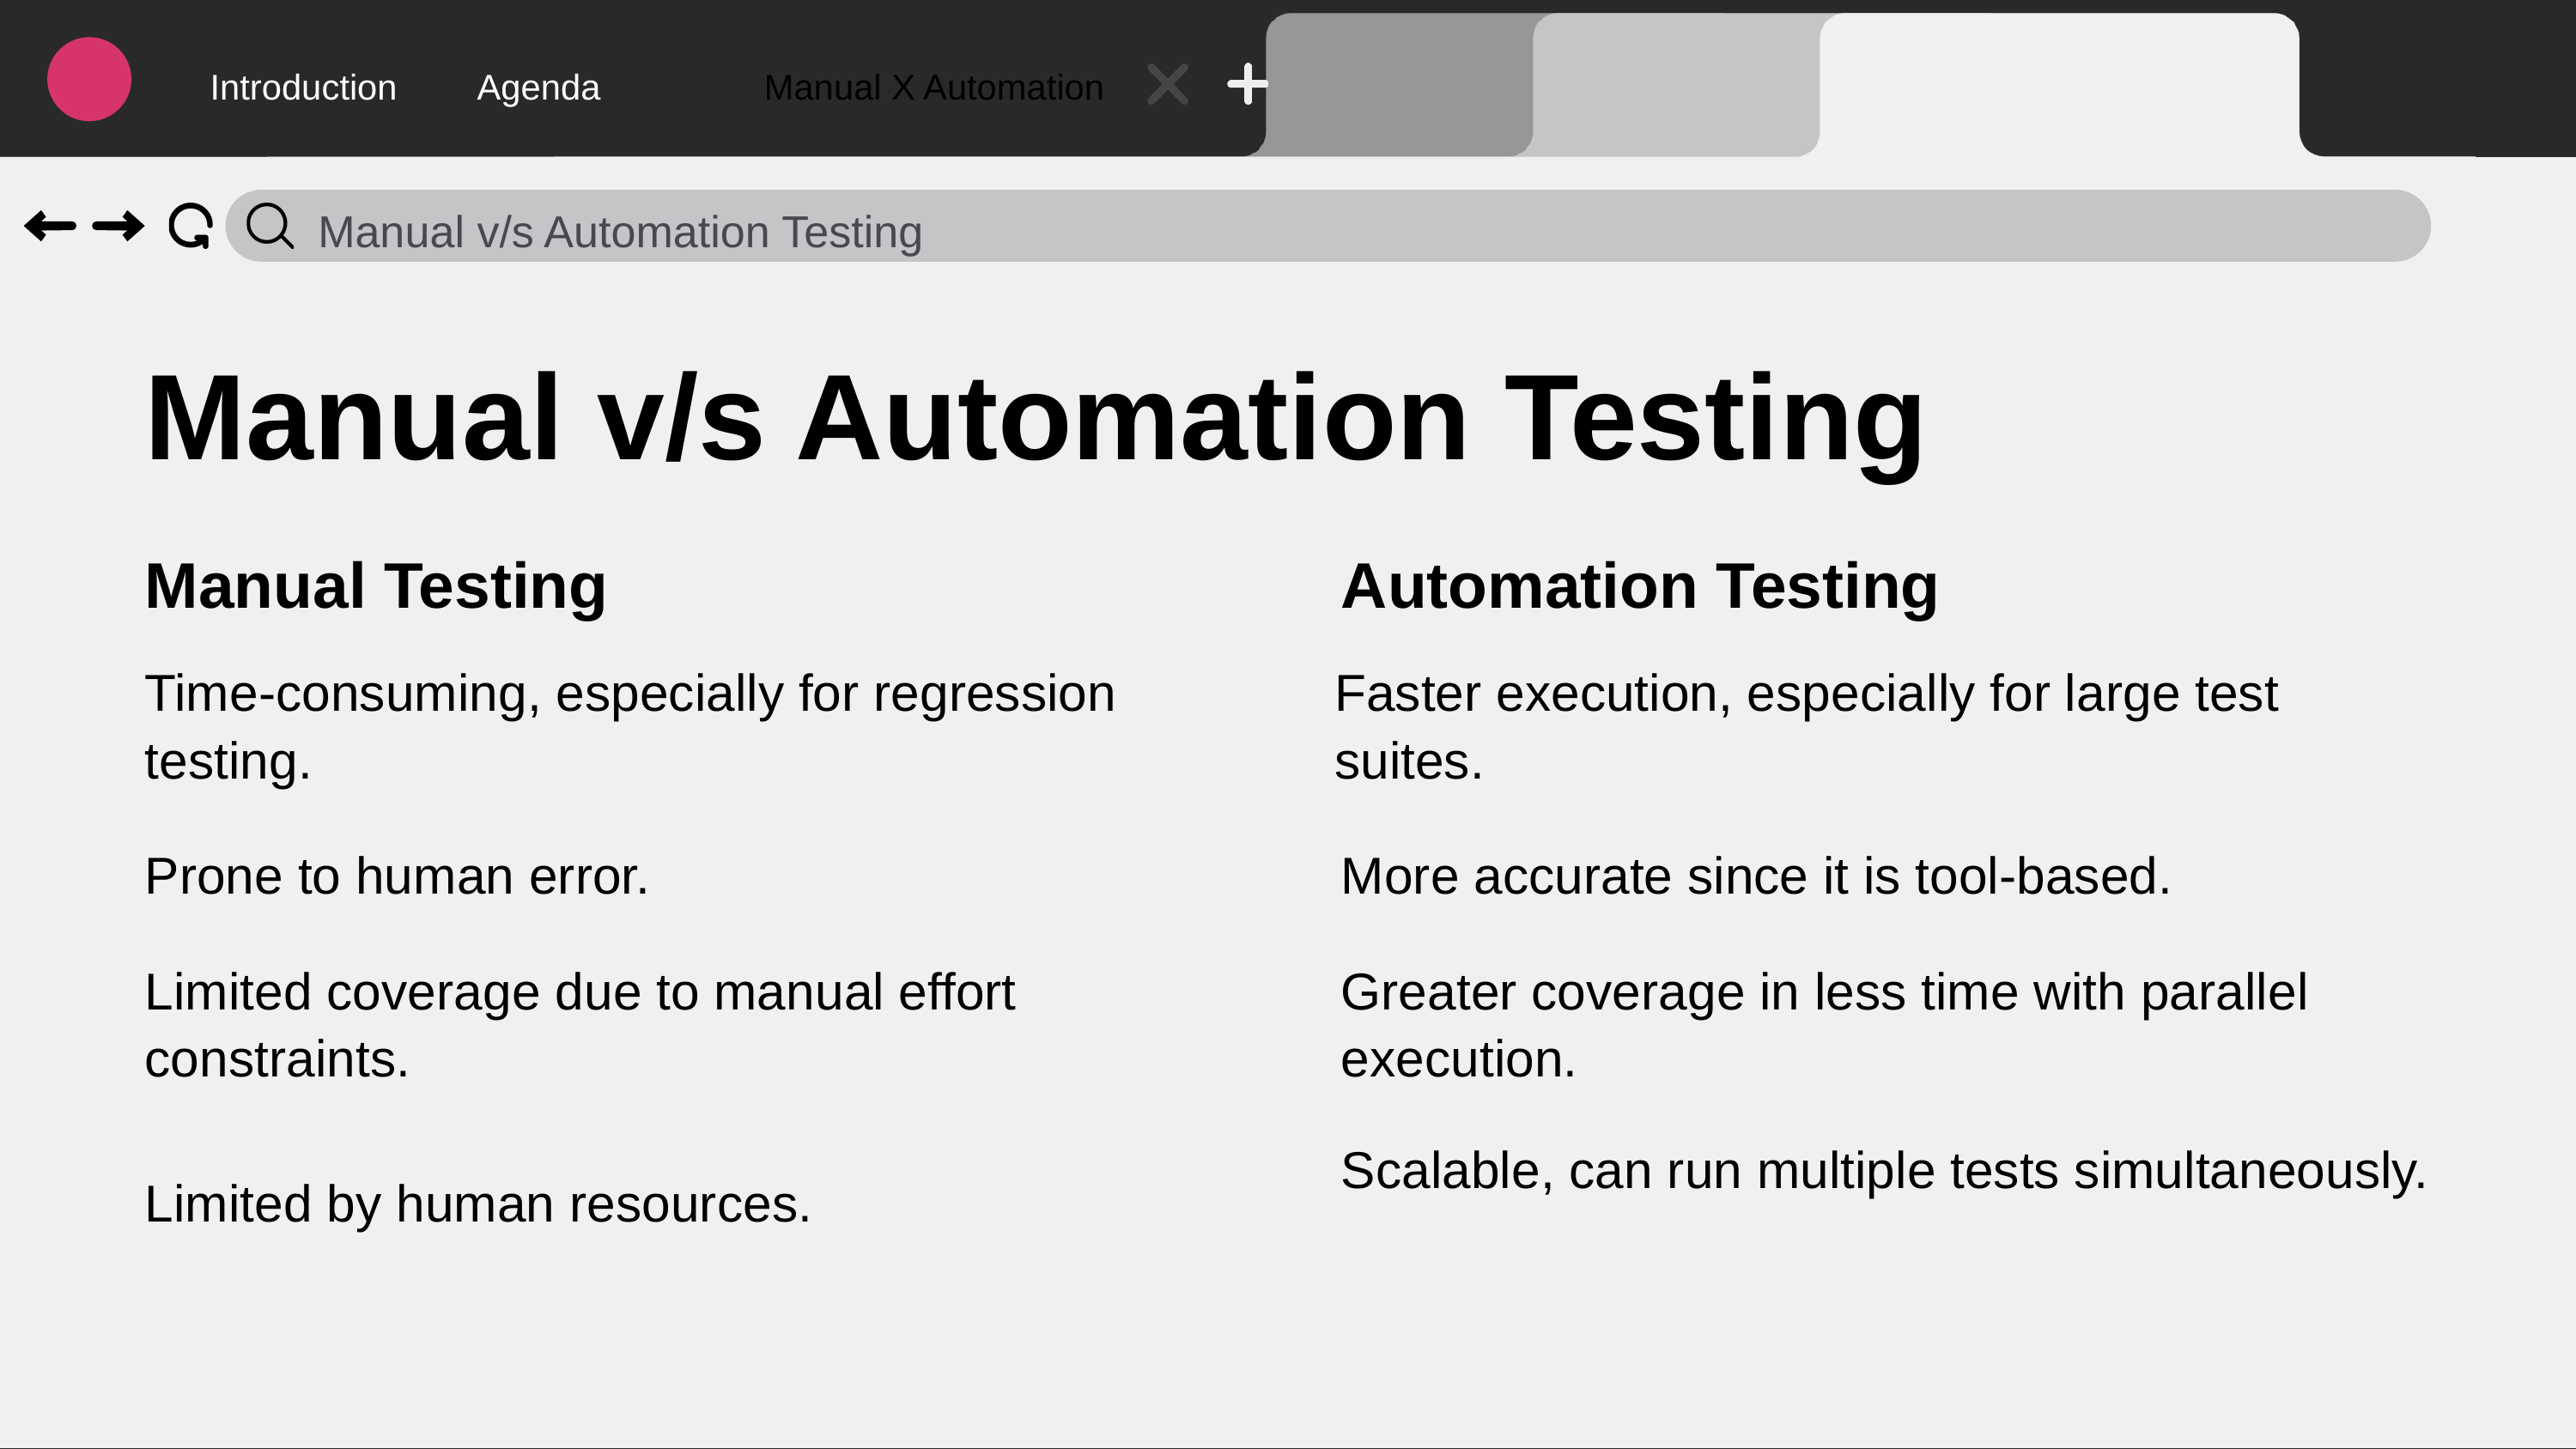

Introduction
Agenda
Manual X Automation

Manual v/s Automation Testing

Manual v/s Automation Testing
Manual Testing
Automation Testing
Time-consuming, especially for regression testing.
Faster execution, especially for large test suites.
Prone to human error.
More accurate since it is tool-based.
Limited coverage due to manual effort constraints.
Greater coverage in less time with parallel execution.
Scalable, can run multiple tests simultaneously.
Limited by human resources.